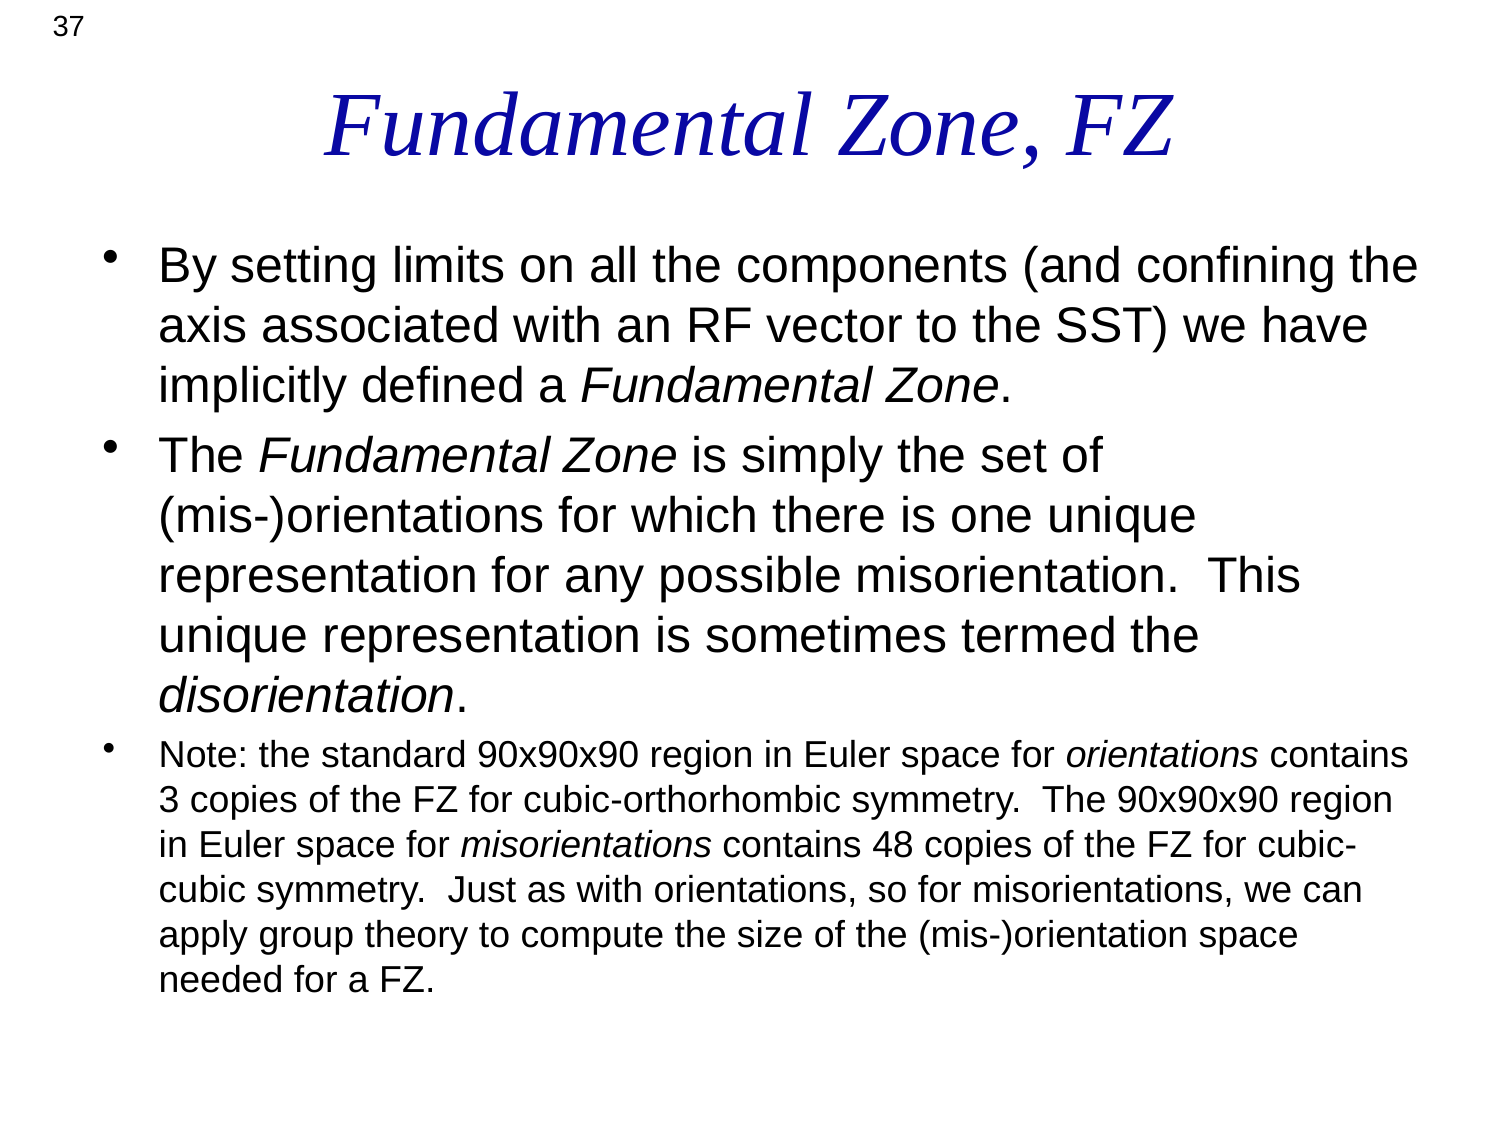

37
# Fundamental Zone, FZ
By setting limits on all the components (and confining the axis associated with an RF vector to the SST) we have implicitly defined a Fundamental Zone.
The Fundamental Zone is simply the set of (mis-)orientations for which there is one unique representation for any possible misorientation.  This unique representation is sometimes termed the disorientation.
Note: the standard 90x90x90 region in Euler space for orientations contains 3 copies of the FZ for cubic-orthorhombic symmetry.  The 90x90x90 region in Euler space for misorientations contains 48 copies of the FZ for cubic-cubic symmetry.  Just as with orientations, so for misorientations, we can apply group theory to compute the size of the (mis-)orientation space needed for a FZ.